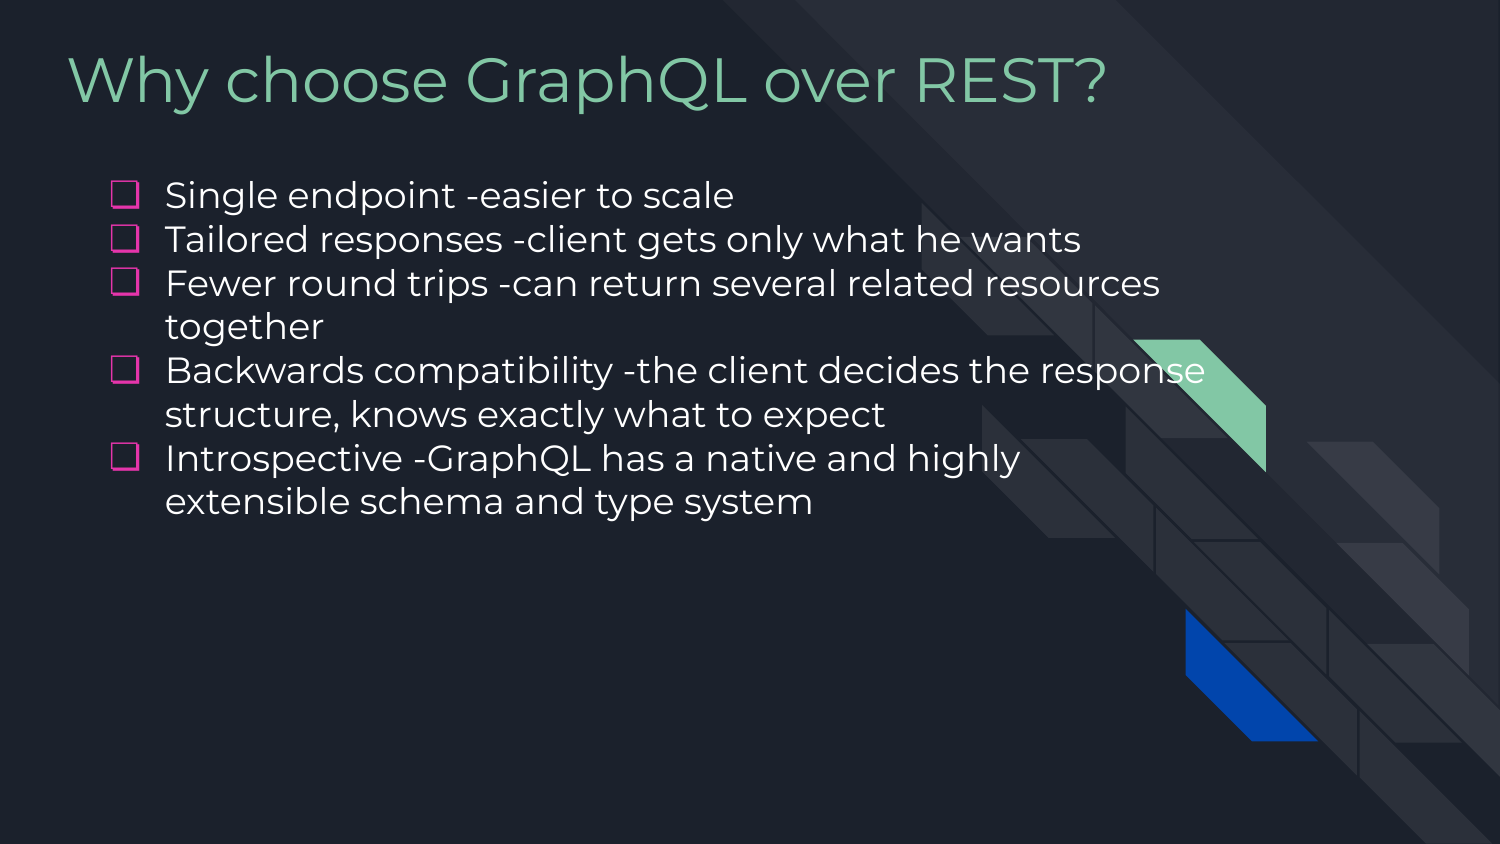

# Why choose GraphQL over REST?
Single endpoint -easier to scale
Tailored responses -client gets only what he wants
Fewer round trips -can return several related resources together
Backwards compatibility -the client decides the response structure, knows exactly what to expect
Introspective -GraphQL has a native and highly extensible schema and type system